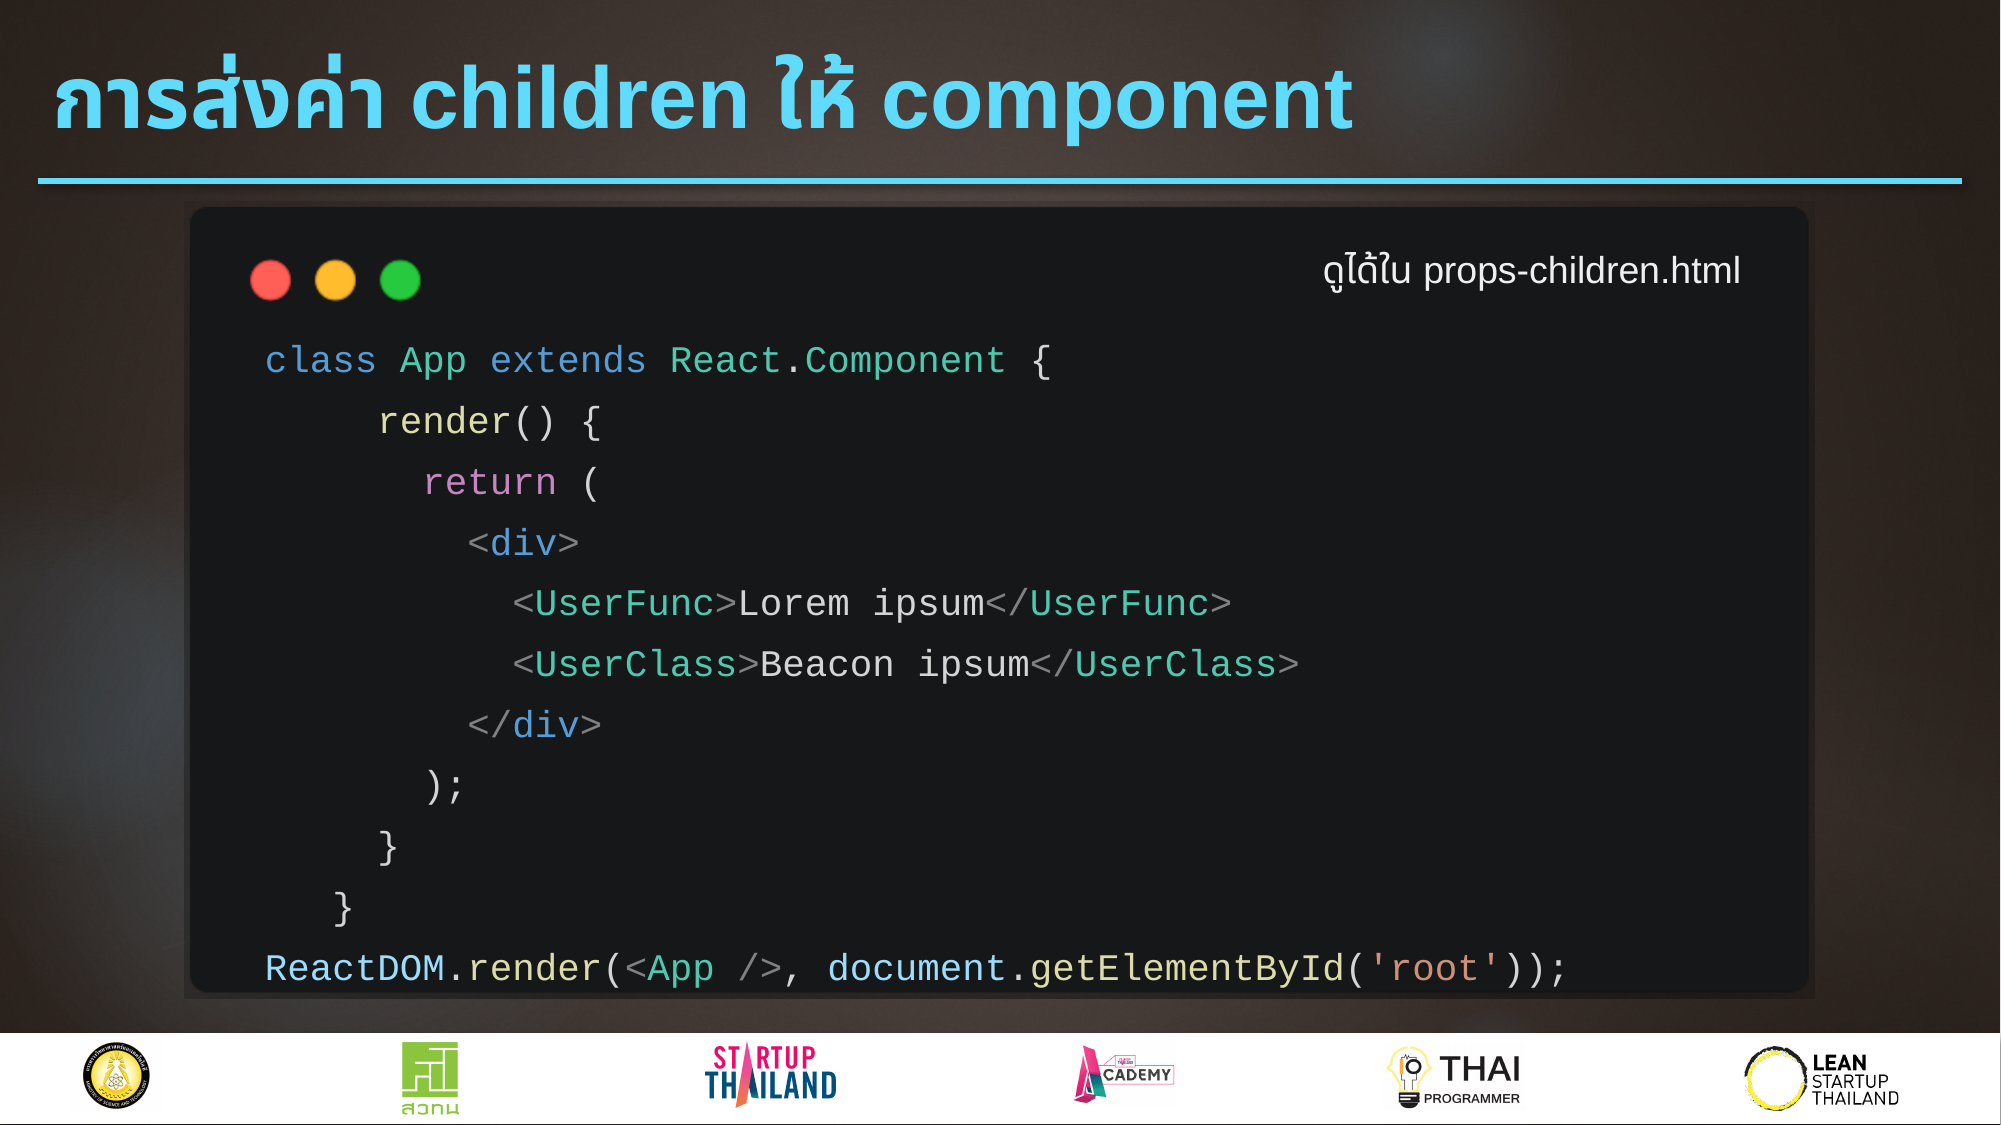

# การส่งค่า children ให้ component
ดูได้ใน props-children.html
class App extends React.Component {
     render() {
       return (
         <div>
           <UserFunc>Lorem ipsum</UserFunc>
           <UserClass>Beacon ipsum</UserClass>
         </div>
       );
     }
   }
ReactDOM.render(<App />, document.getElementById('root'));